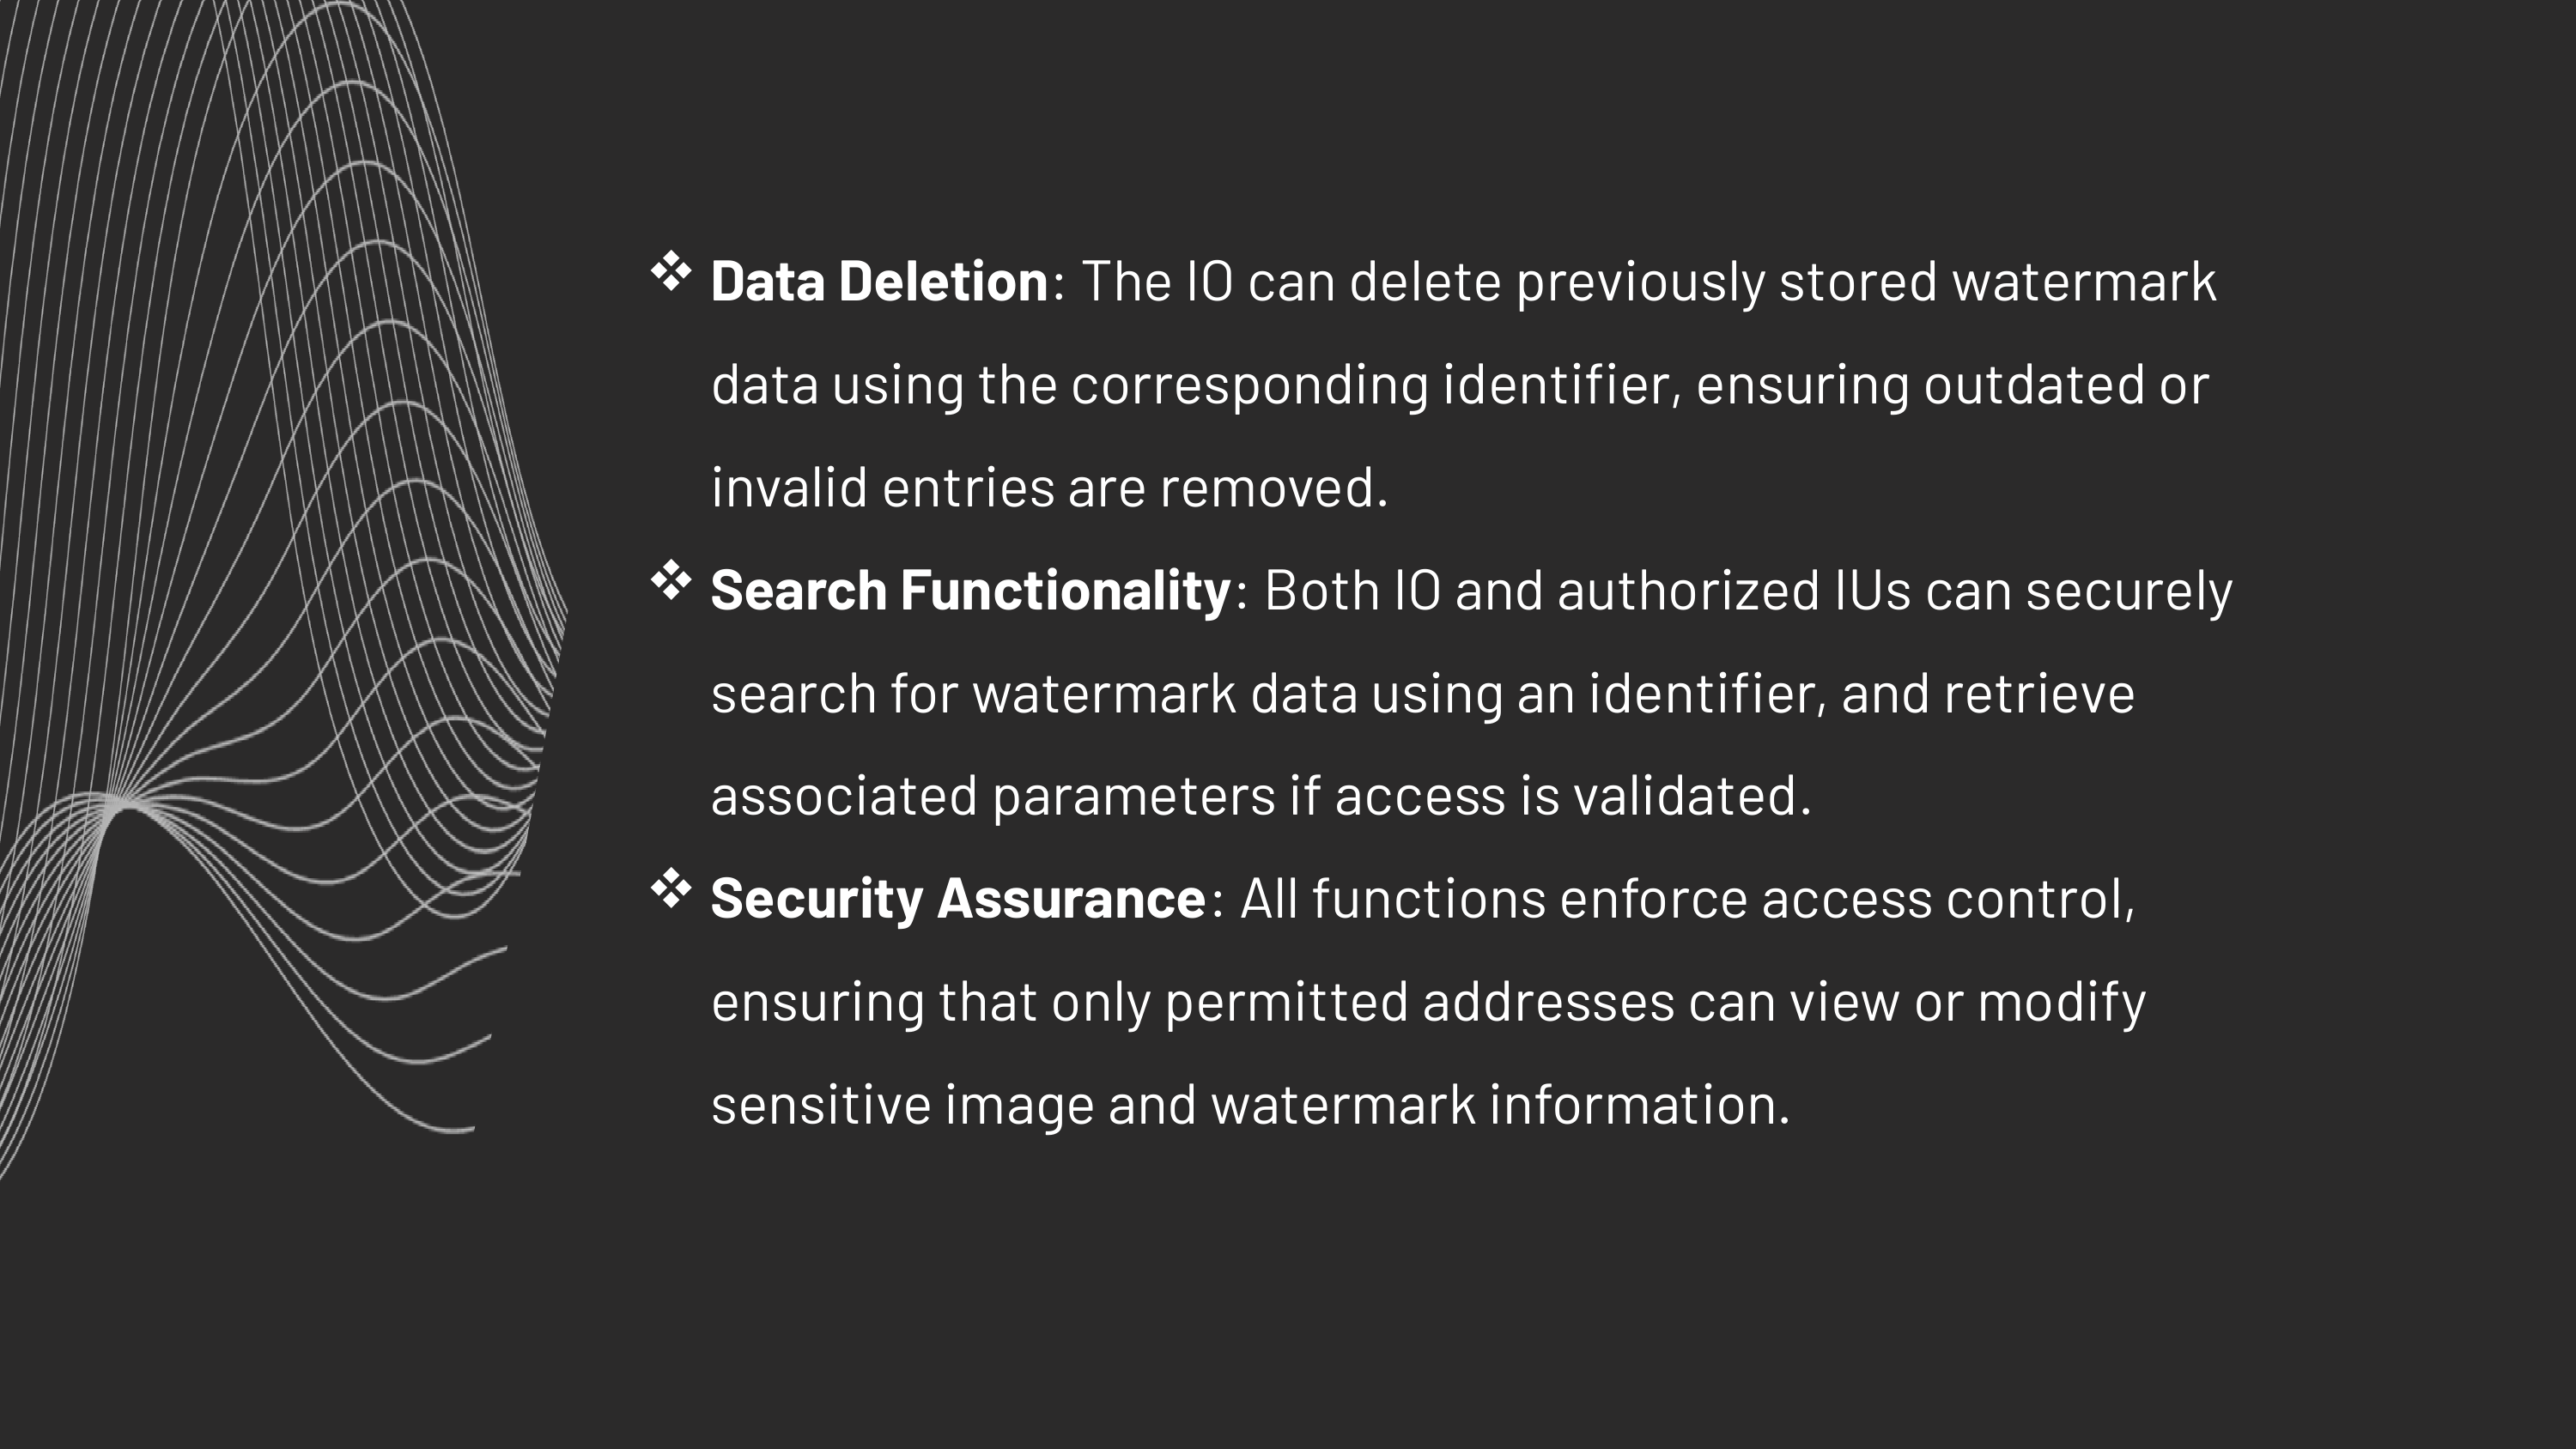

Data Deletion: The IO can delete previously stored watermark data using the corresponding identifier, ensuring outdated or invalid entries are removed.
Search Functionality: Both IO and authorized IUs can securely search for watermark data using an identifier, and retrieve associated parameters if access is validated.
Security Assurance: All functions enforce access control, ensuring that only permitted addresses can view or modify sensitive image and watermark information.